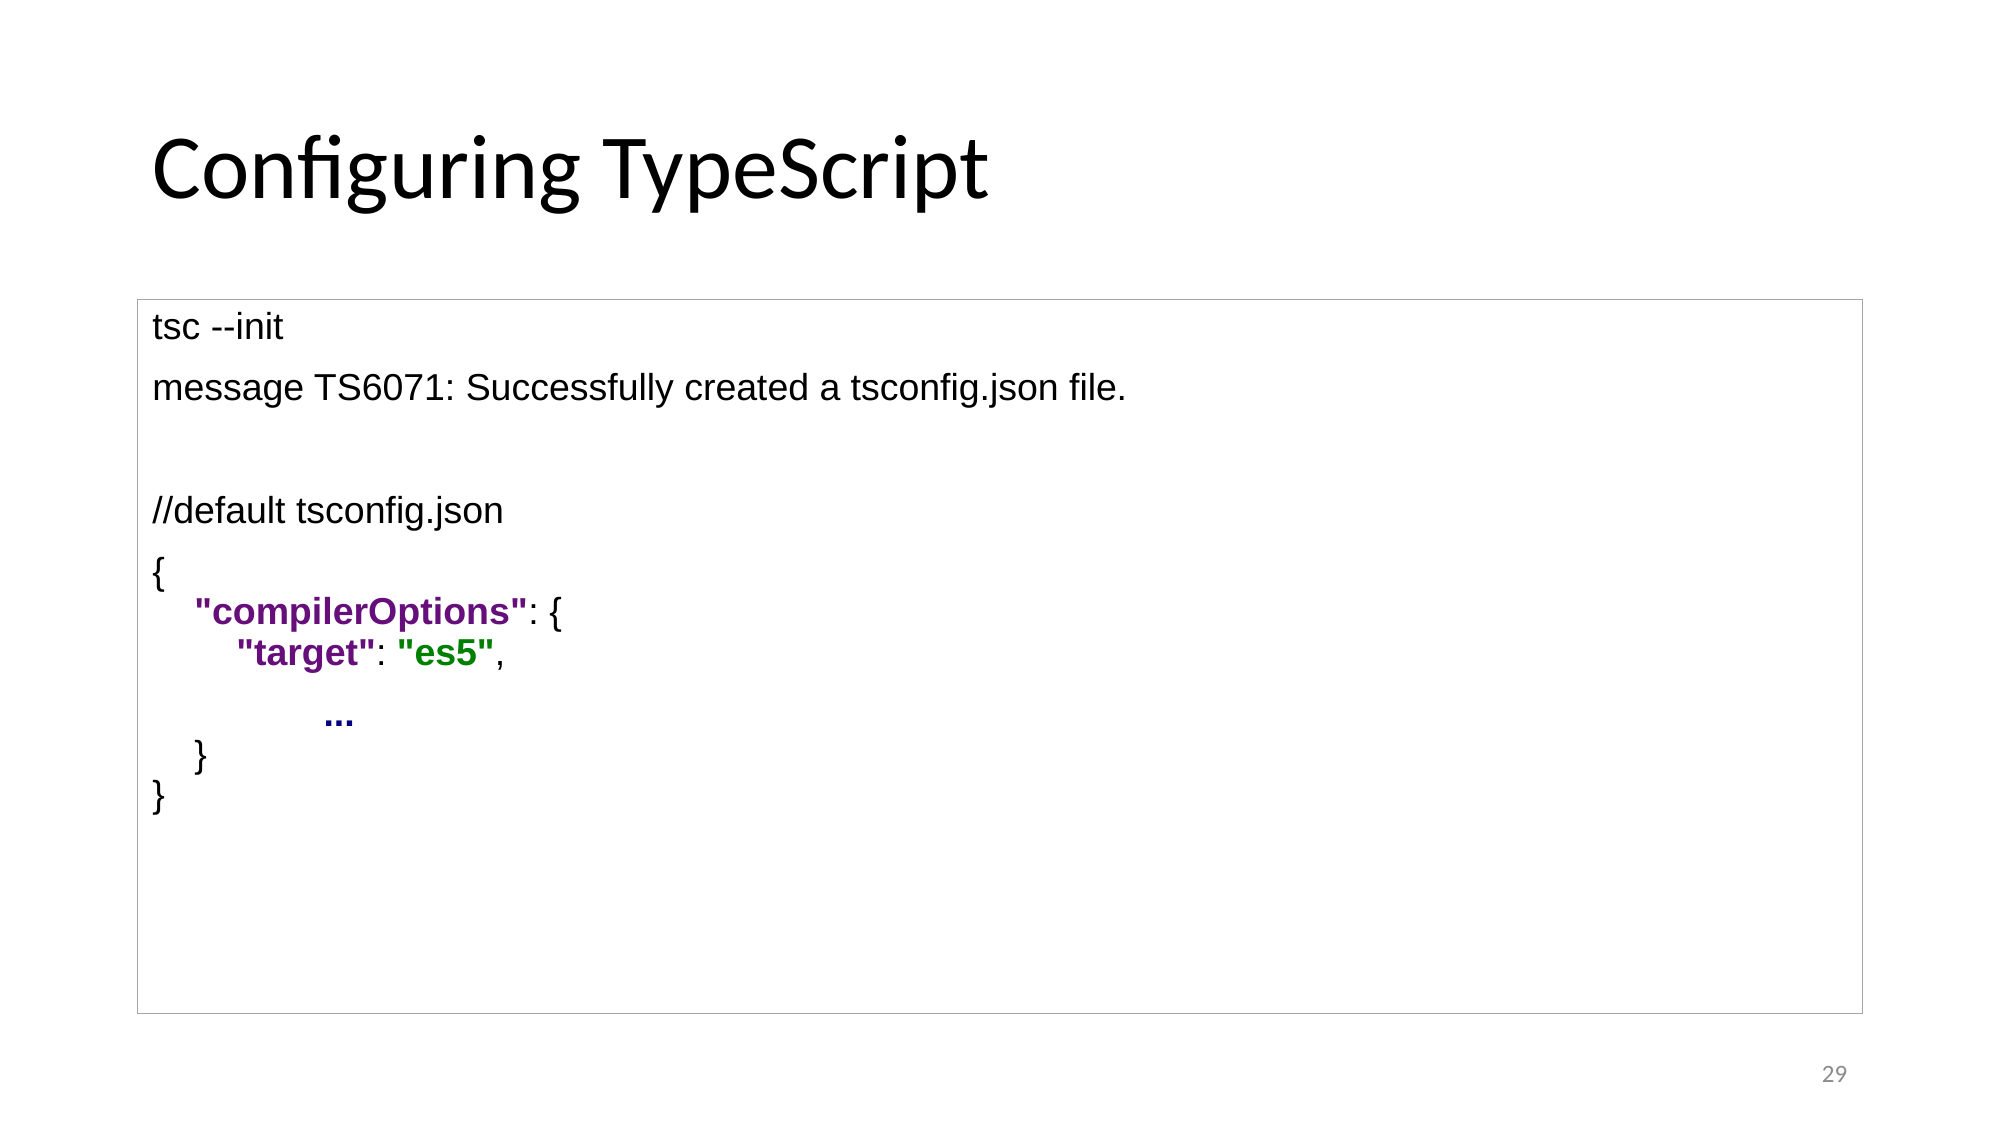

# Configuring TypeScript
tsc --init
message TS6071: Successfully created a tsconfig.json file.

//default tsconfig.json
{
    "compilerOptions": {
        "target": "es5",
	  ...
    }
}
29